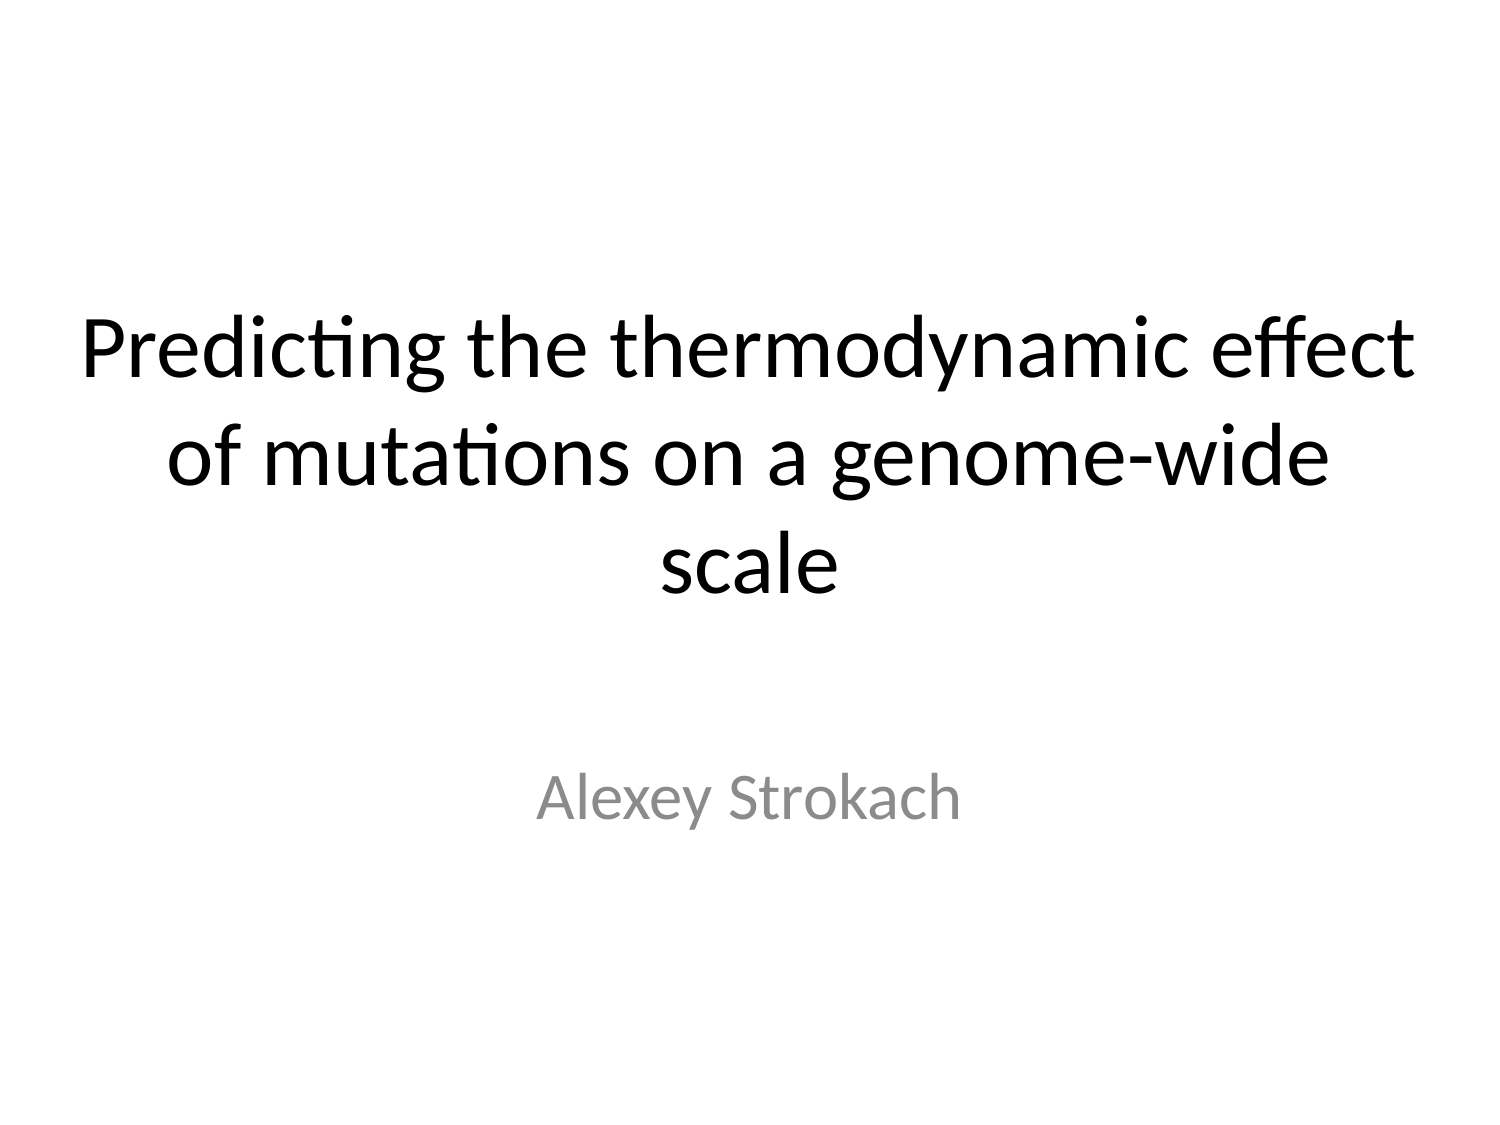

# Predicting the thermodynamic effect of mutations on a genome-wide scale
Alexey Strokach